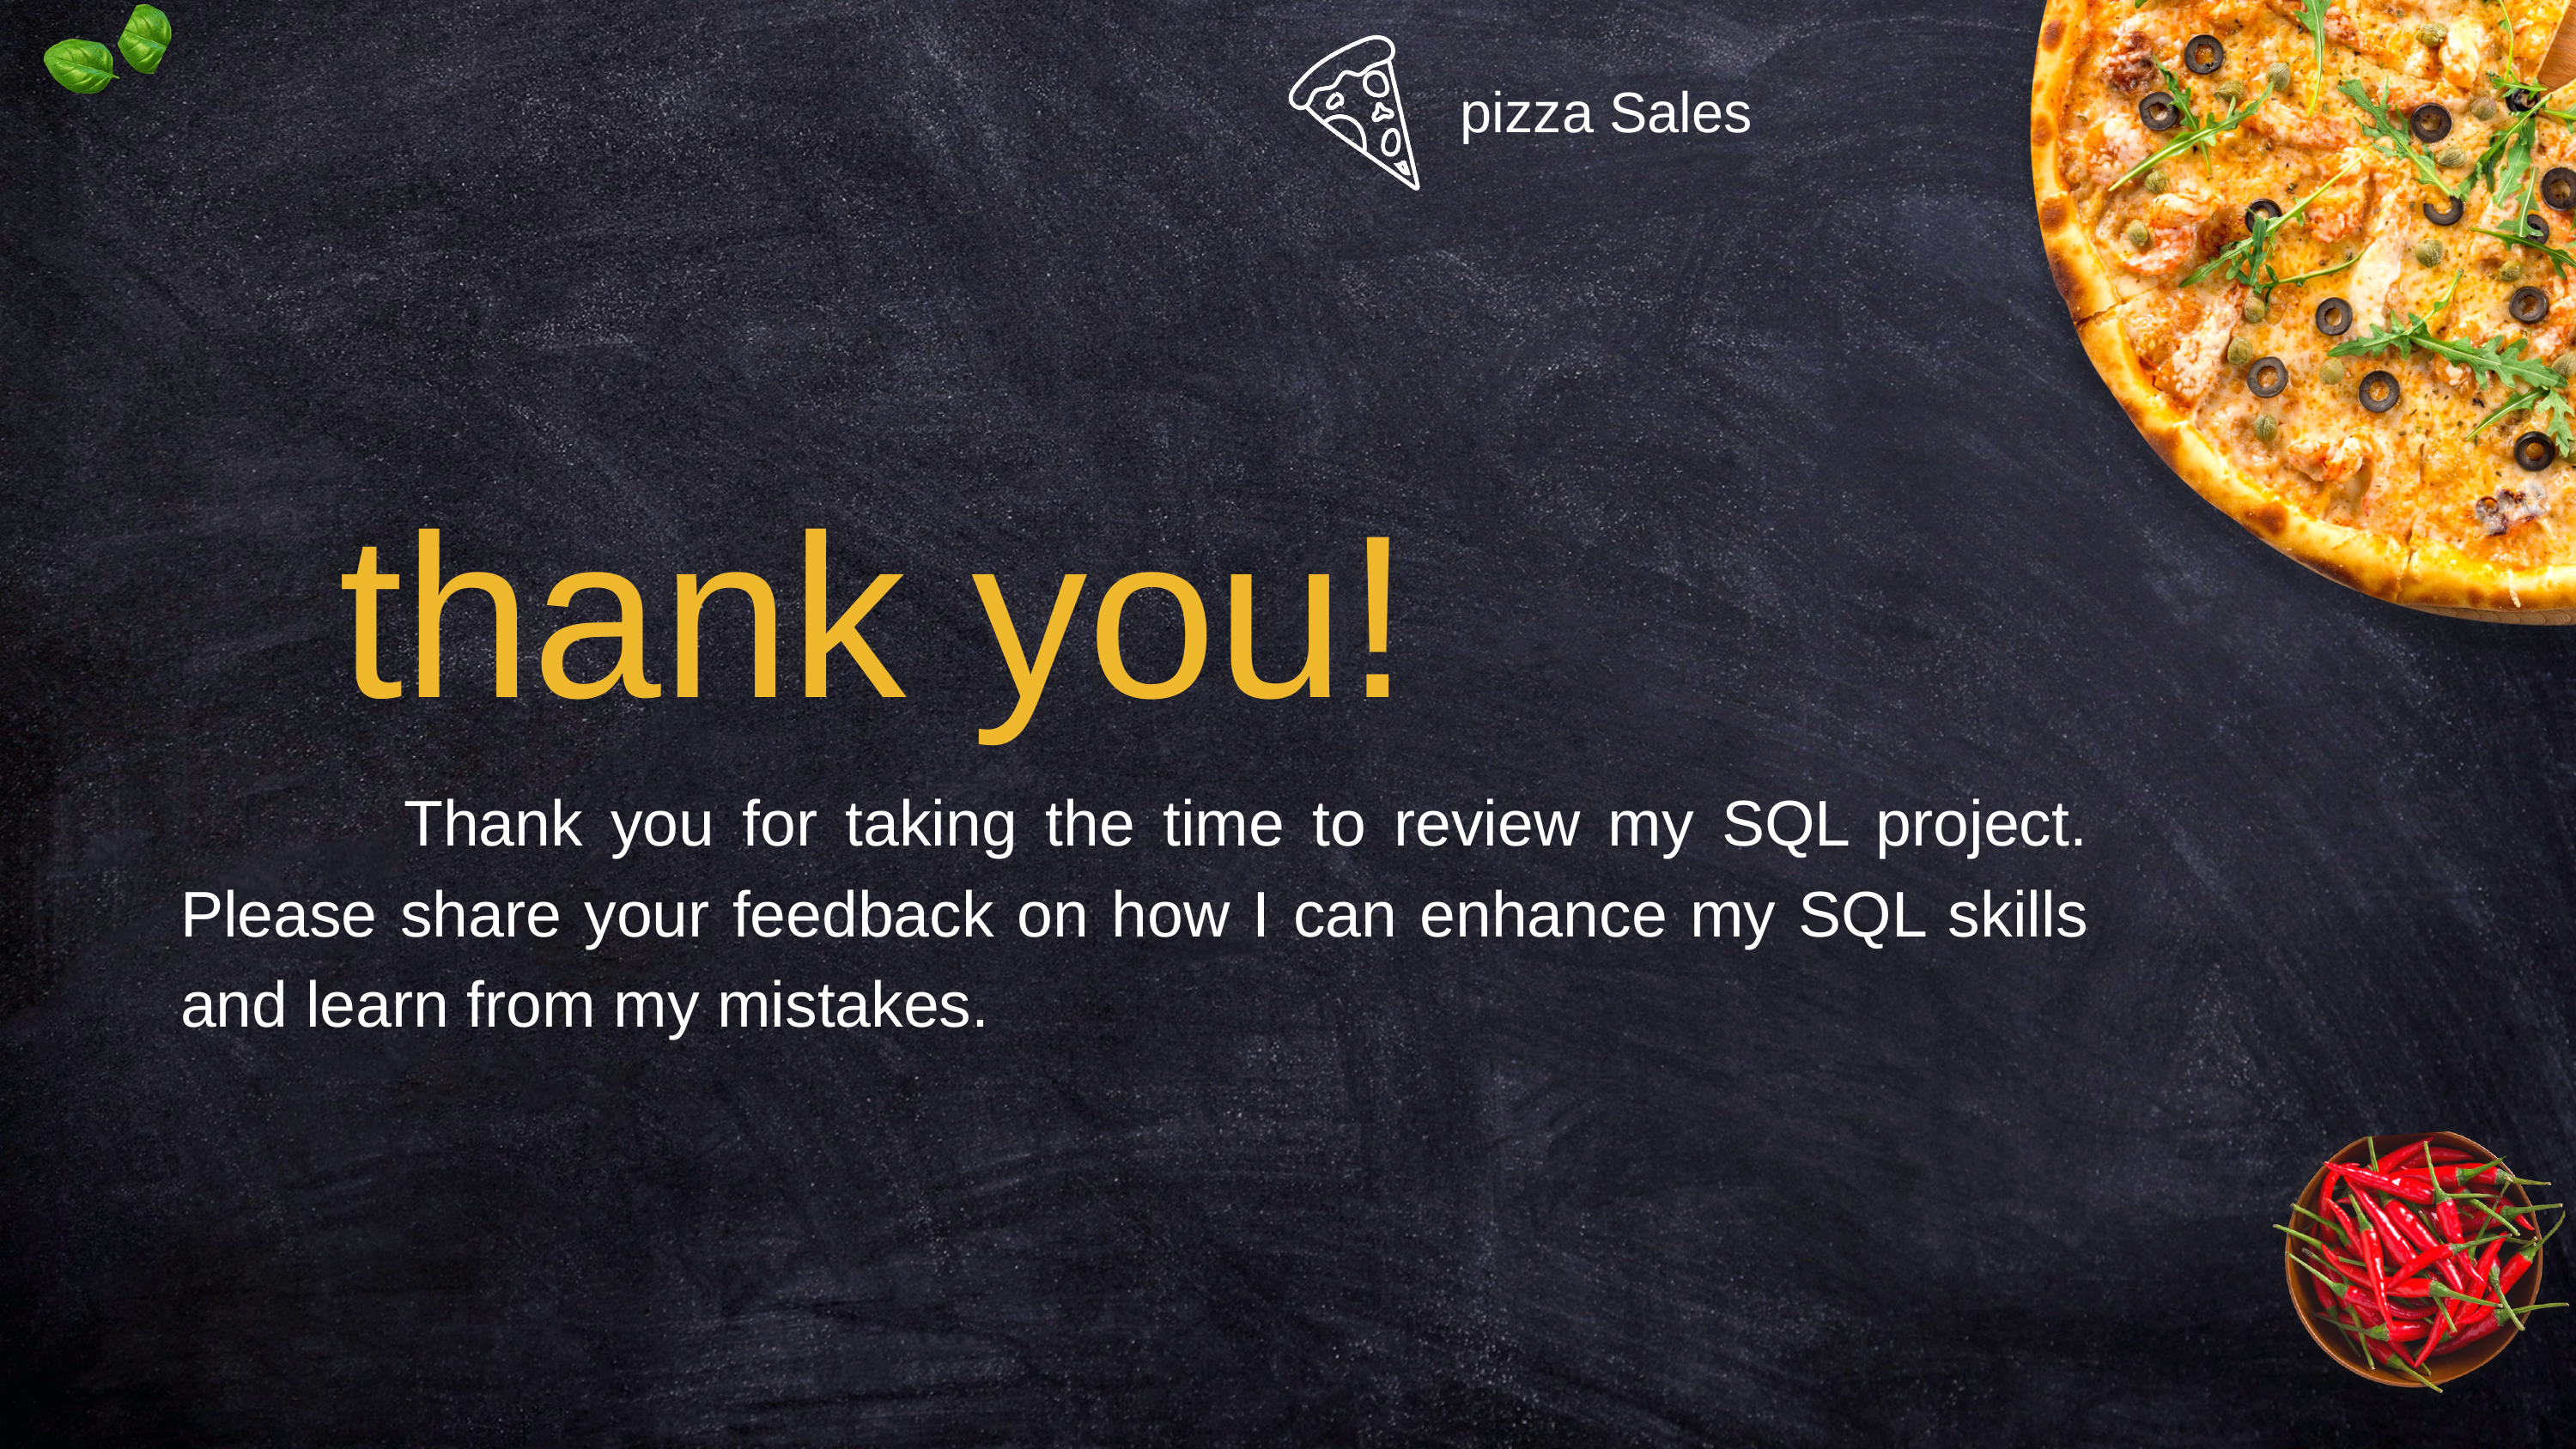

pizza Sales
thank you!
        Thank you for taking the time to review my SQL project. Please share your feedback on how I can enhance my SQL skills and learn from my mistakes.